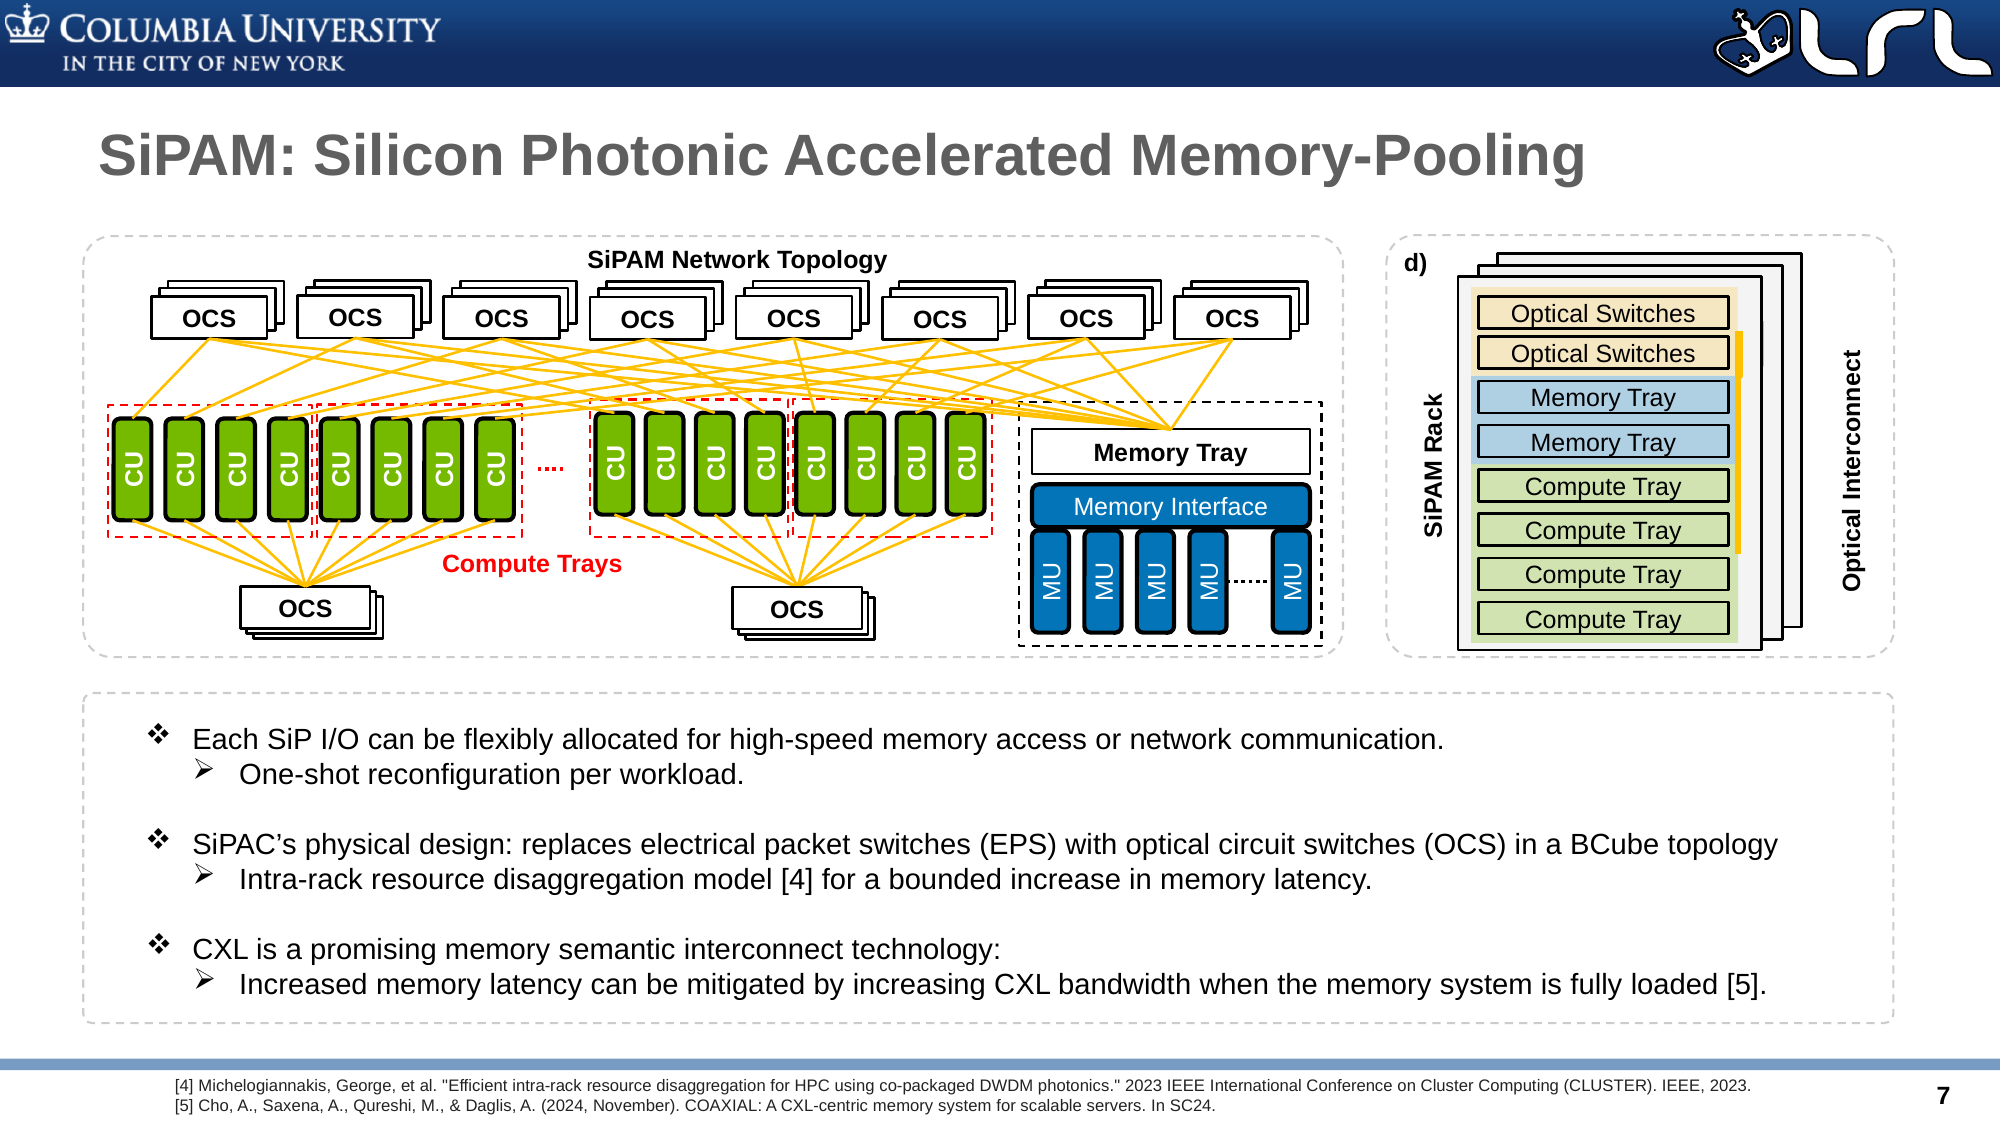

# SiPAM: Silicon Photonic Accelerated Memory-Pooling

d)

Optical Switches
Optical Switches

Memory Tray
Memory Tray
SiPAM Rack

Compute Tray
Compute Tray
Compute Tray
Compute Tray
Optical Interconnect

SiPAM Network Topology
WSS
WSS
WSS
WSS
WSS
WSS
WSS
WSS
WSS
WSS
WSS
WSS
WSS
WSS
WSS
WSS
OCS
OCS
OCS
OCS
OCS
OCS
OCS
OCS

Memory Tray
CU
CU
CU
CU
CU
CU
CU
CU
CU
CU
CU
CU
CU
CU
CU
CU
Memory Interface
Compute Trays
MU
MU
MU
MU
MU
OCS
OCS
OCS
OCS
OCS
OCS

Each SiP I/O can be flexibly allocated for high-speed memory access or network communication.
One-shot reconfiguration per workload.

SiPAC’s physical design: replaces electrical packet switches (EPS) with optical circuit switches (OCS) in a BCube topology
Intra-rack resource disaggregation model [4] for a bounded increase in memory latency.

CXL is a promising memory semantic interconnect technology:
Increased memory latency can be mitigated by increasing CXL bandwidth when the memory system is fully loaded [5].
[4] Michelogiannakis, George, et al. "Efficient intra-rack resource disaggregation for HPC using co-packaged DWDM photonics." 2023 IEEE International Conference on Cluster Computing (CLUSTER). IEEE, 2023.
[5] Cho, A., Saxena, A., Qureshi, M., & Daglis, A. (2024, November). COAXIAL: A CXL-centric memory system for scalable servers. In SC24.